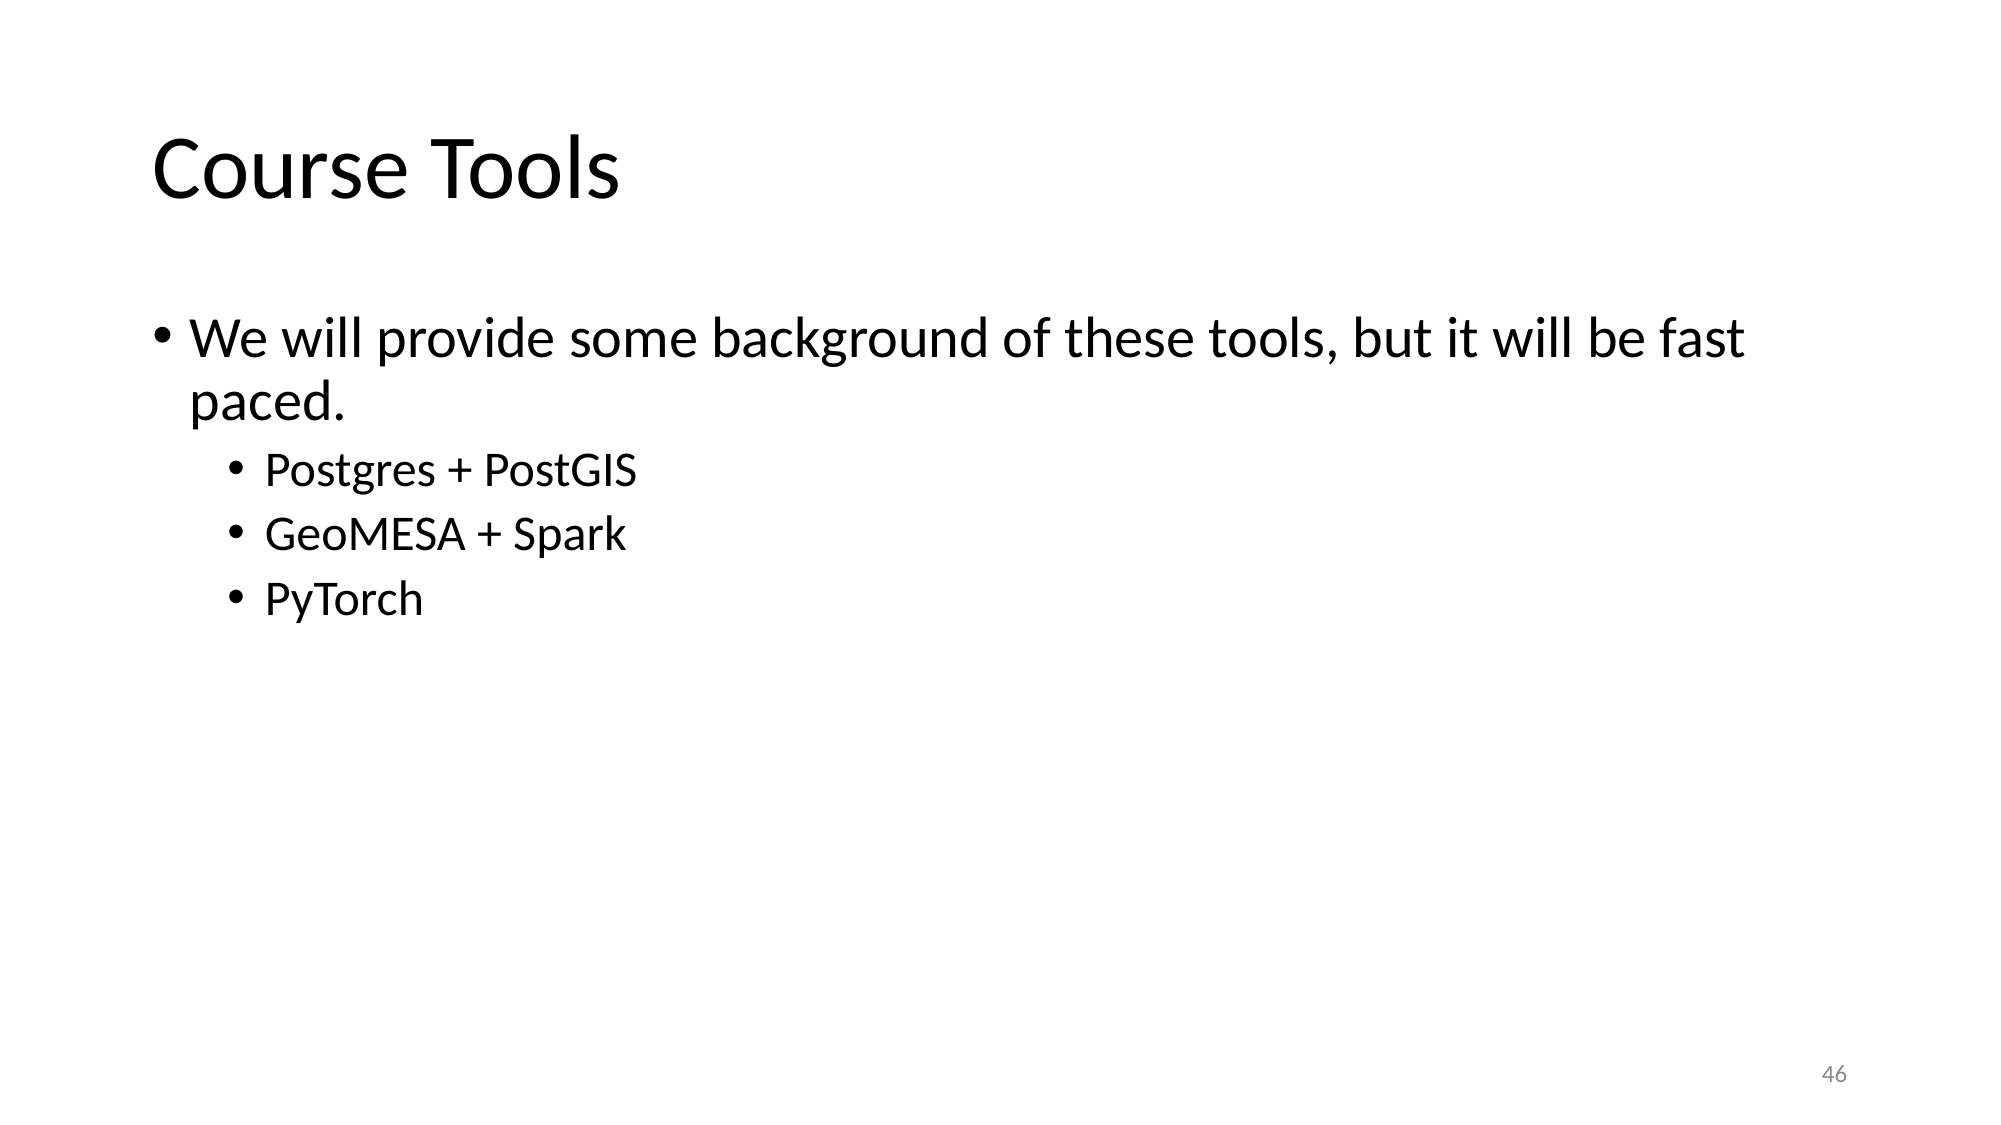

# Course Tools
We will provide some background of these tools, but it will be fast paced.
Postgres + PostGIS
GeoMESA + Spark
PyTorch
46